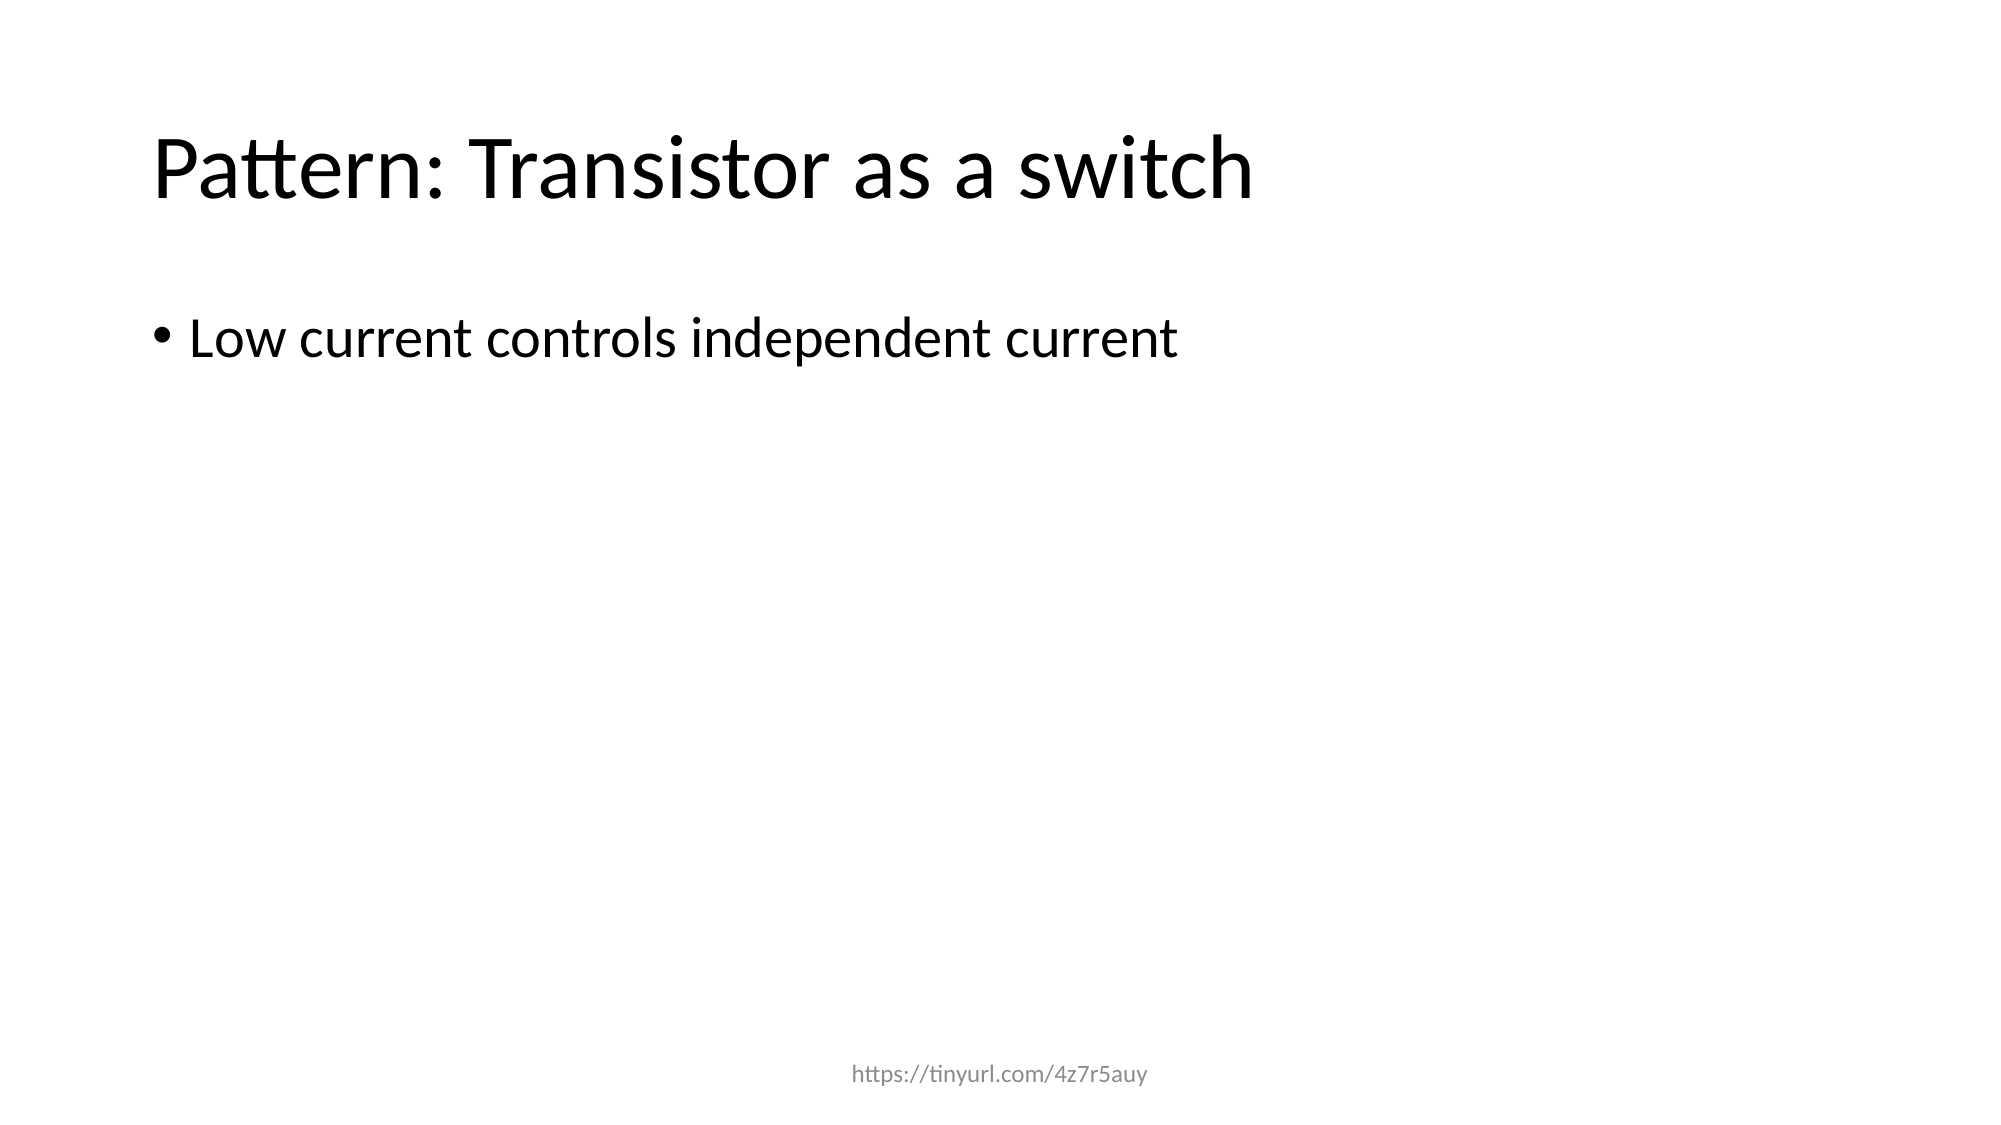

# Pattern: Transistor as a switch
Low current controls independent current

https://tinyurl.com/4z7r5auy